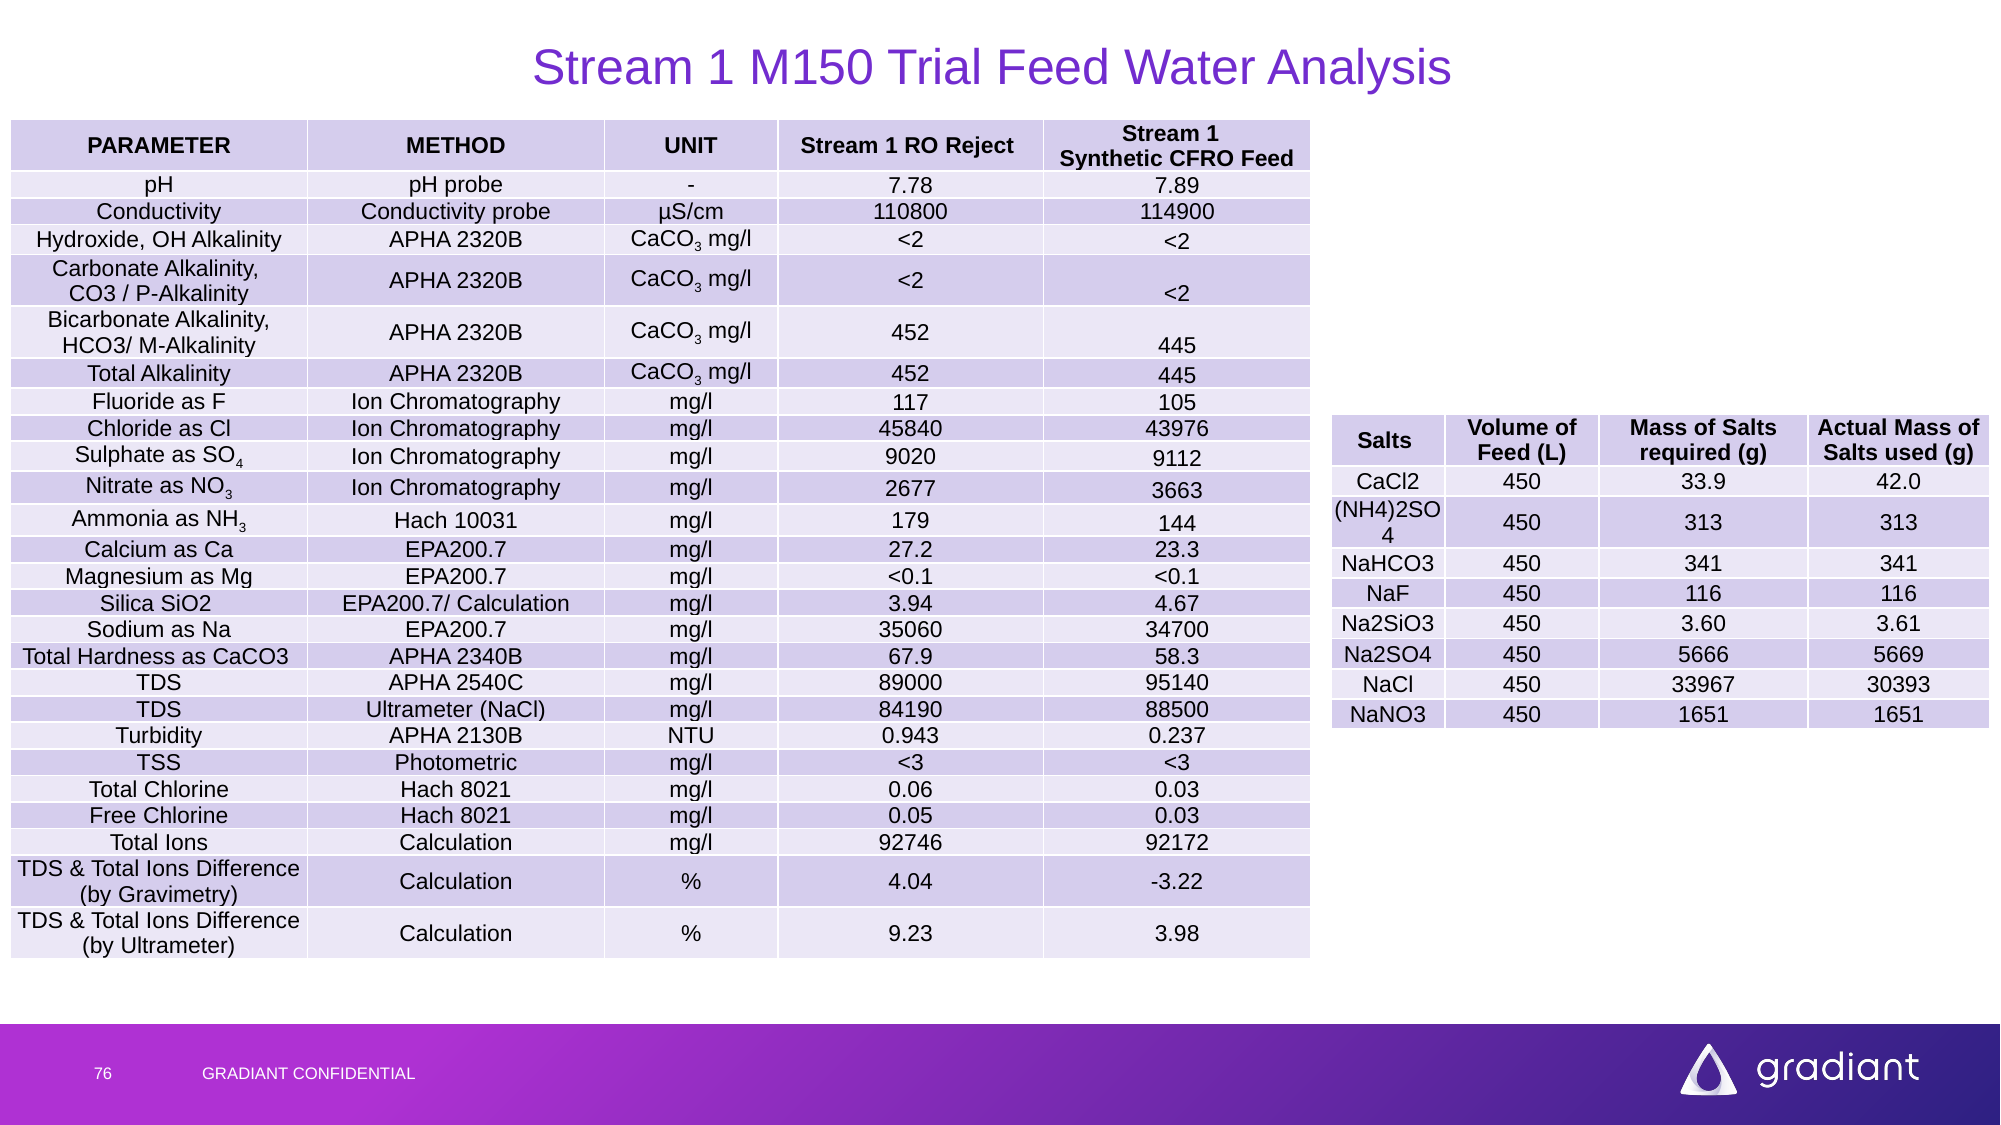

# Stream 1 M150 Trial Feed Water Analysis
| PARAMETER | METHOD | UNIT | Stream 1 RO Reject | Stream 1 Synthetic CFRO Feed |
| --- | --- | --- | --- | --- |
| pH | pH probe | - | 7.78 | 7.89 |
| Conductivity | Conductivity probe | µS/cm | 110800 | 114900 |
| Hydroxide, OH Alkalinity | APHA 2320B | CaCO3 mg/l | <2 | <2 |
| Carbonate Alkalinity, CO3 / P-Alkalinity | APHA 2320B | CaCO3 mg/l | <2 | <2 |
| Bicarbonate Alkalinity, HCO3/ M-Alkalinity | APHA 2320B | CaCO3 mg/l | 452 | 445 |
| Total Alkalinity | APHA 2320B | CaCO3 mg/l | 452 | 445 |
| Fluoride as F | Ion Chromatography | mg/l | 117 | 105 |
| Chloride as Cl | Ion Chromatography | mg/l | 45840 | 43976 |
| Sulphate as SO4 | Ion Chromatography | mg/l | 9020 | 9112 |
| Nitrate as NO3 | Ion Chromatography | mg/l | 2677 | 3663 |
| Ammonia as NH3 | Hach 10031 | mg/l | 179 | 144 |
| Calcium as Ca | EPA200.7 | mg/l | 27.2 | 23.3 |
| Magnesium as Mg | EPA200.7 | mg/l | <0.1 | <0.1 |
| Silica SiO2 | EPA200.7/ Calculation | mg/l | 3.94 | 4.67 |
| Sodium as Na | EPA200.7 | mg/l | 35060 | 34700 |
| Total Hardness as CaCO3 | APHA 2340B | mg/l | 67.9 | 58.3 |
| TDS | APHA 2540C | mg/l | 89000 | 95140 |
| TDS | Ultrameter (NaCl) | mg/l | 84190 | 88500 |
| Turbidity | APHA 2130B | NTU | 0.943 | 0.237 |
| TSS | Photometric | mg/l | <3 | <3 |
| Total Chlorine | Hach 8021 | mg/l | 0.06 | 0.03 |
| Free Chlorine | Hach 8021 | mg/l | 0.05 | 0.03 |
| Total Ions | Calculation | mg/l | 92746 | 92172 |
| TDS & Total Ions Difference (by Gravimetry) | Calculation | % | 4.04 | -3.22 |
| TDS & Total Ions Difference (by Ultrameter) | Calculation | % | 9.23 | 3.98 |
| Salts | Volume of Feed (L) | Mass of Salts required (g) | Actual Mass of Salts used (g) |
| --- | --- | --- | --- |
| CaCl2 | 450 | 33.9 | 42.0 |
| (NH4)2SO4 | 450 | 313 | 313 |
| NaHCO3 | 450 | 341 | 341 |
| NaF | 450 | 116 | 116 |
| Na2SiO3 | 450 | 3.60 | 3.61 |
| Na2SO4 | 450 | 5666 | 5669 |
| NaCl | 450 | 33967 | 30393 |
| NaNO3 | 450 | 1651 | 1651 |
76
GRADIANT CONFIDENTIAL